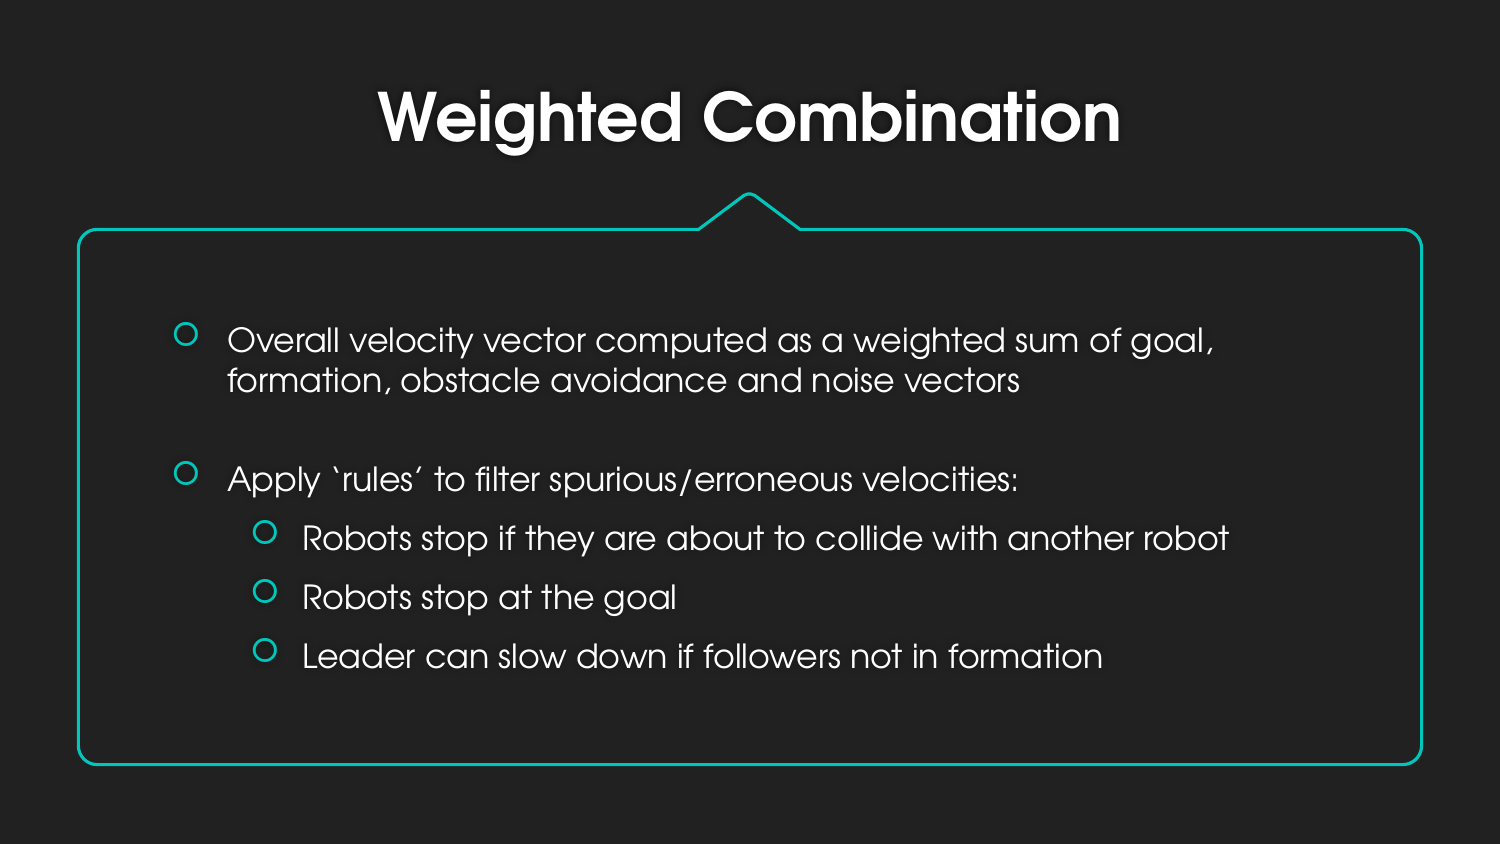

# Weighted Combination

Overall velocity vector computed as a weighted sum of goal, formation, obstacle avoidance and noise vectors
Apply ‘rules’ to filter spurious/erroneous velocities:
Robots stop if they are about to collide with another robot
Robots stop at the goal
Leader can slow down if followers not in formation